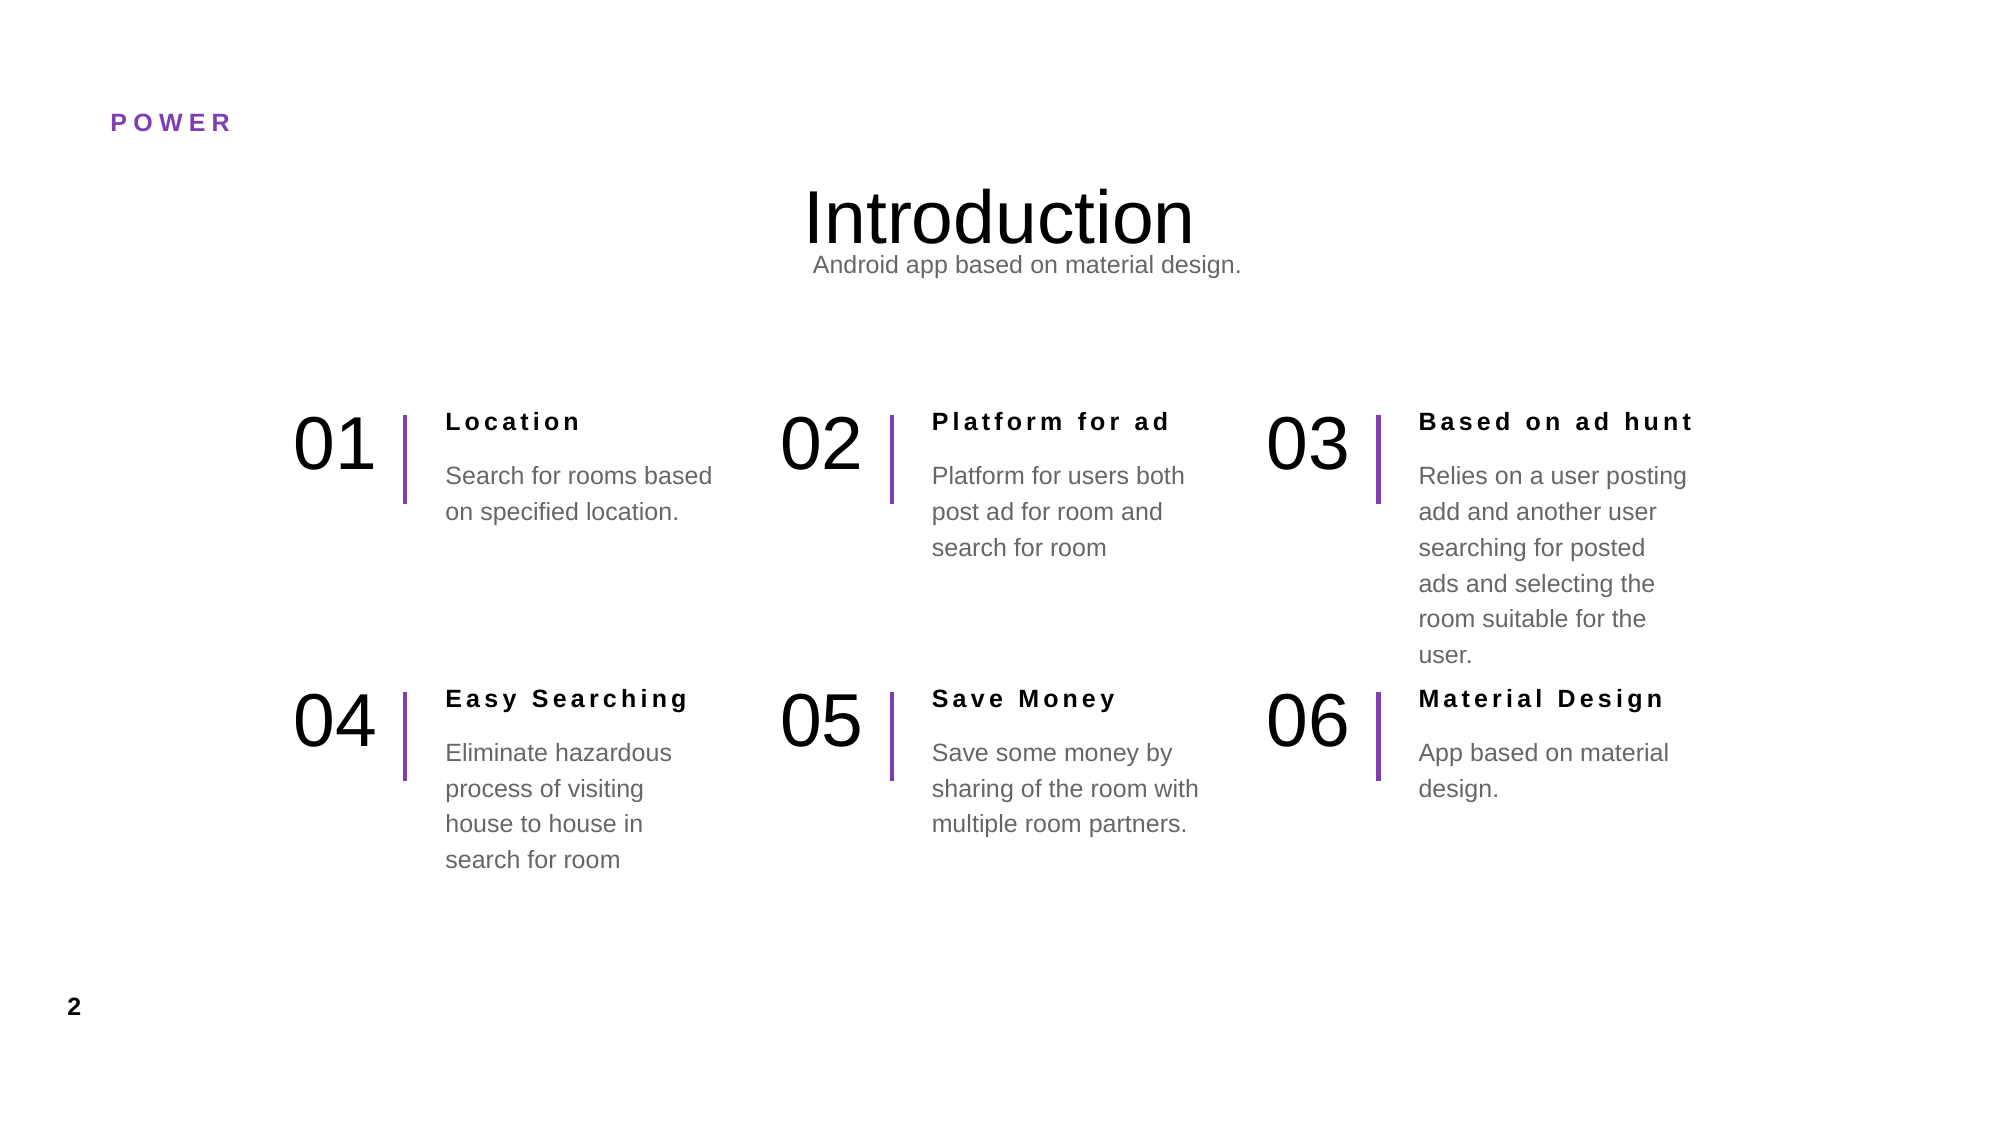

# Introduction
Android app based on material design.
01
Location
Search for rooms based on specified location.
02
Platform for ad
Platform for users both post ad for room and search for room
03
Based on ad hunt
Relies on a user posting add and another user searching for posted ads and selecting the room suitable for the user.
04
Easy Searching
Eliminate hazardous process of visiting house to house in search for room
05
Save Money
Save some money by sharing of the room with multiple room partners.
06
Material Design
App based on material design.